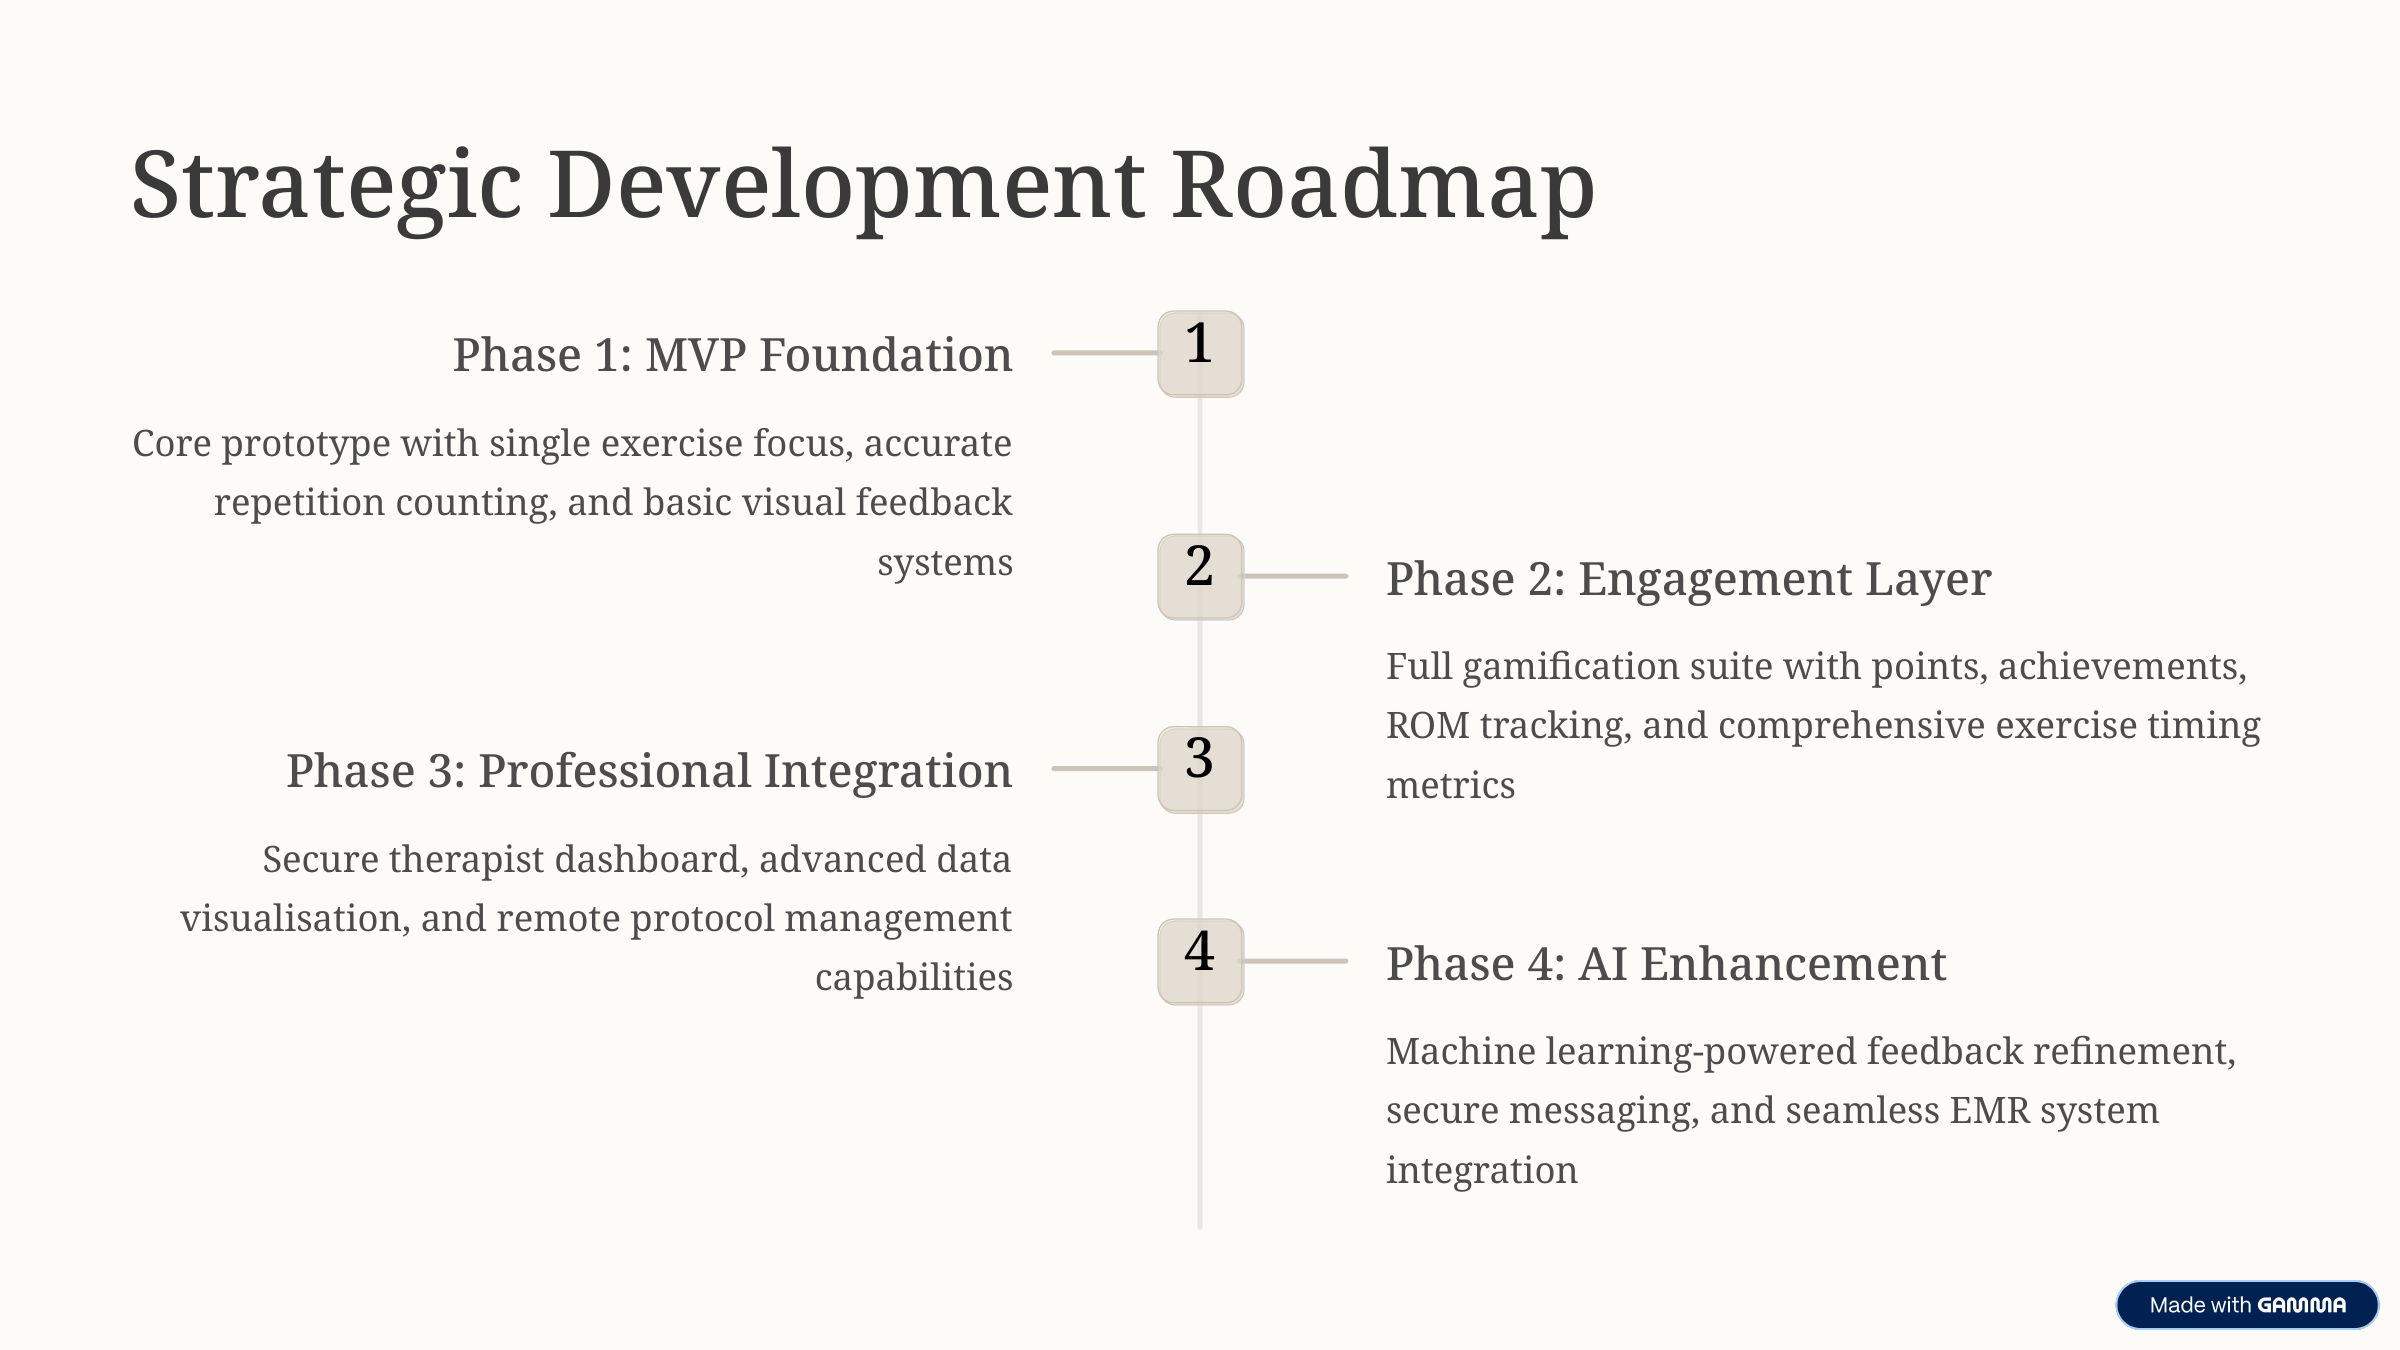

Strategic Development Roadmap

1
Phase 1: MVP Foundation

Core prototype with single exercise focus, accurate repetition counting, and basic visual feedback systems

2
Phase 2: Engagement Layer

Full gamification suite with points, achievements, ROM tracking, and comprehensive exercise timing metrics

3
Phase 3: Professional Integration

Secure therapist dashboard, advanced data visualisation, and remote protocol management capabilities

4
Phase 4: AI Enhancement

Machine learning-powered feedback refinement, secure messaging, and seamless EMR system integration